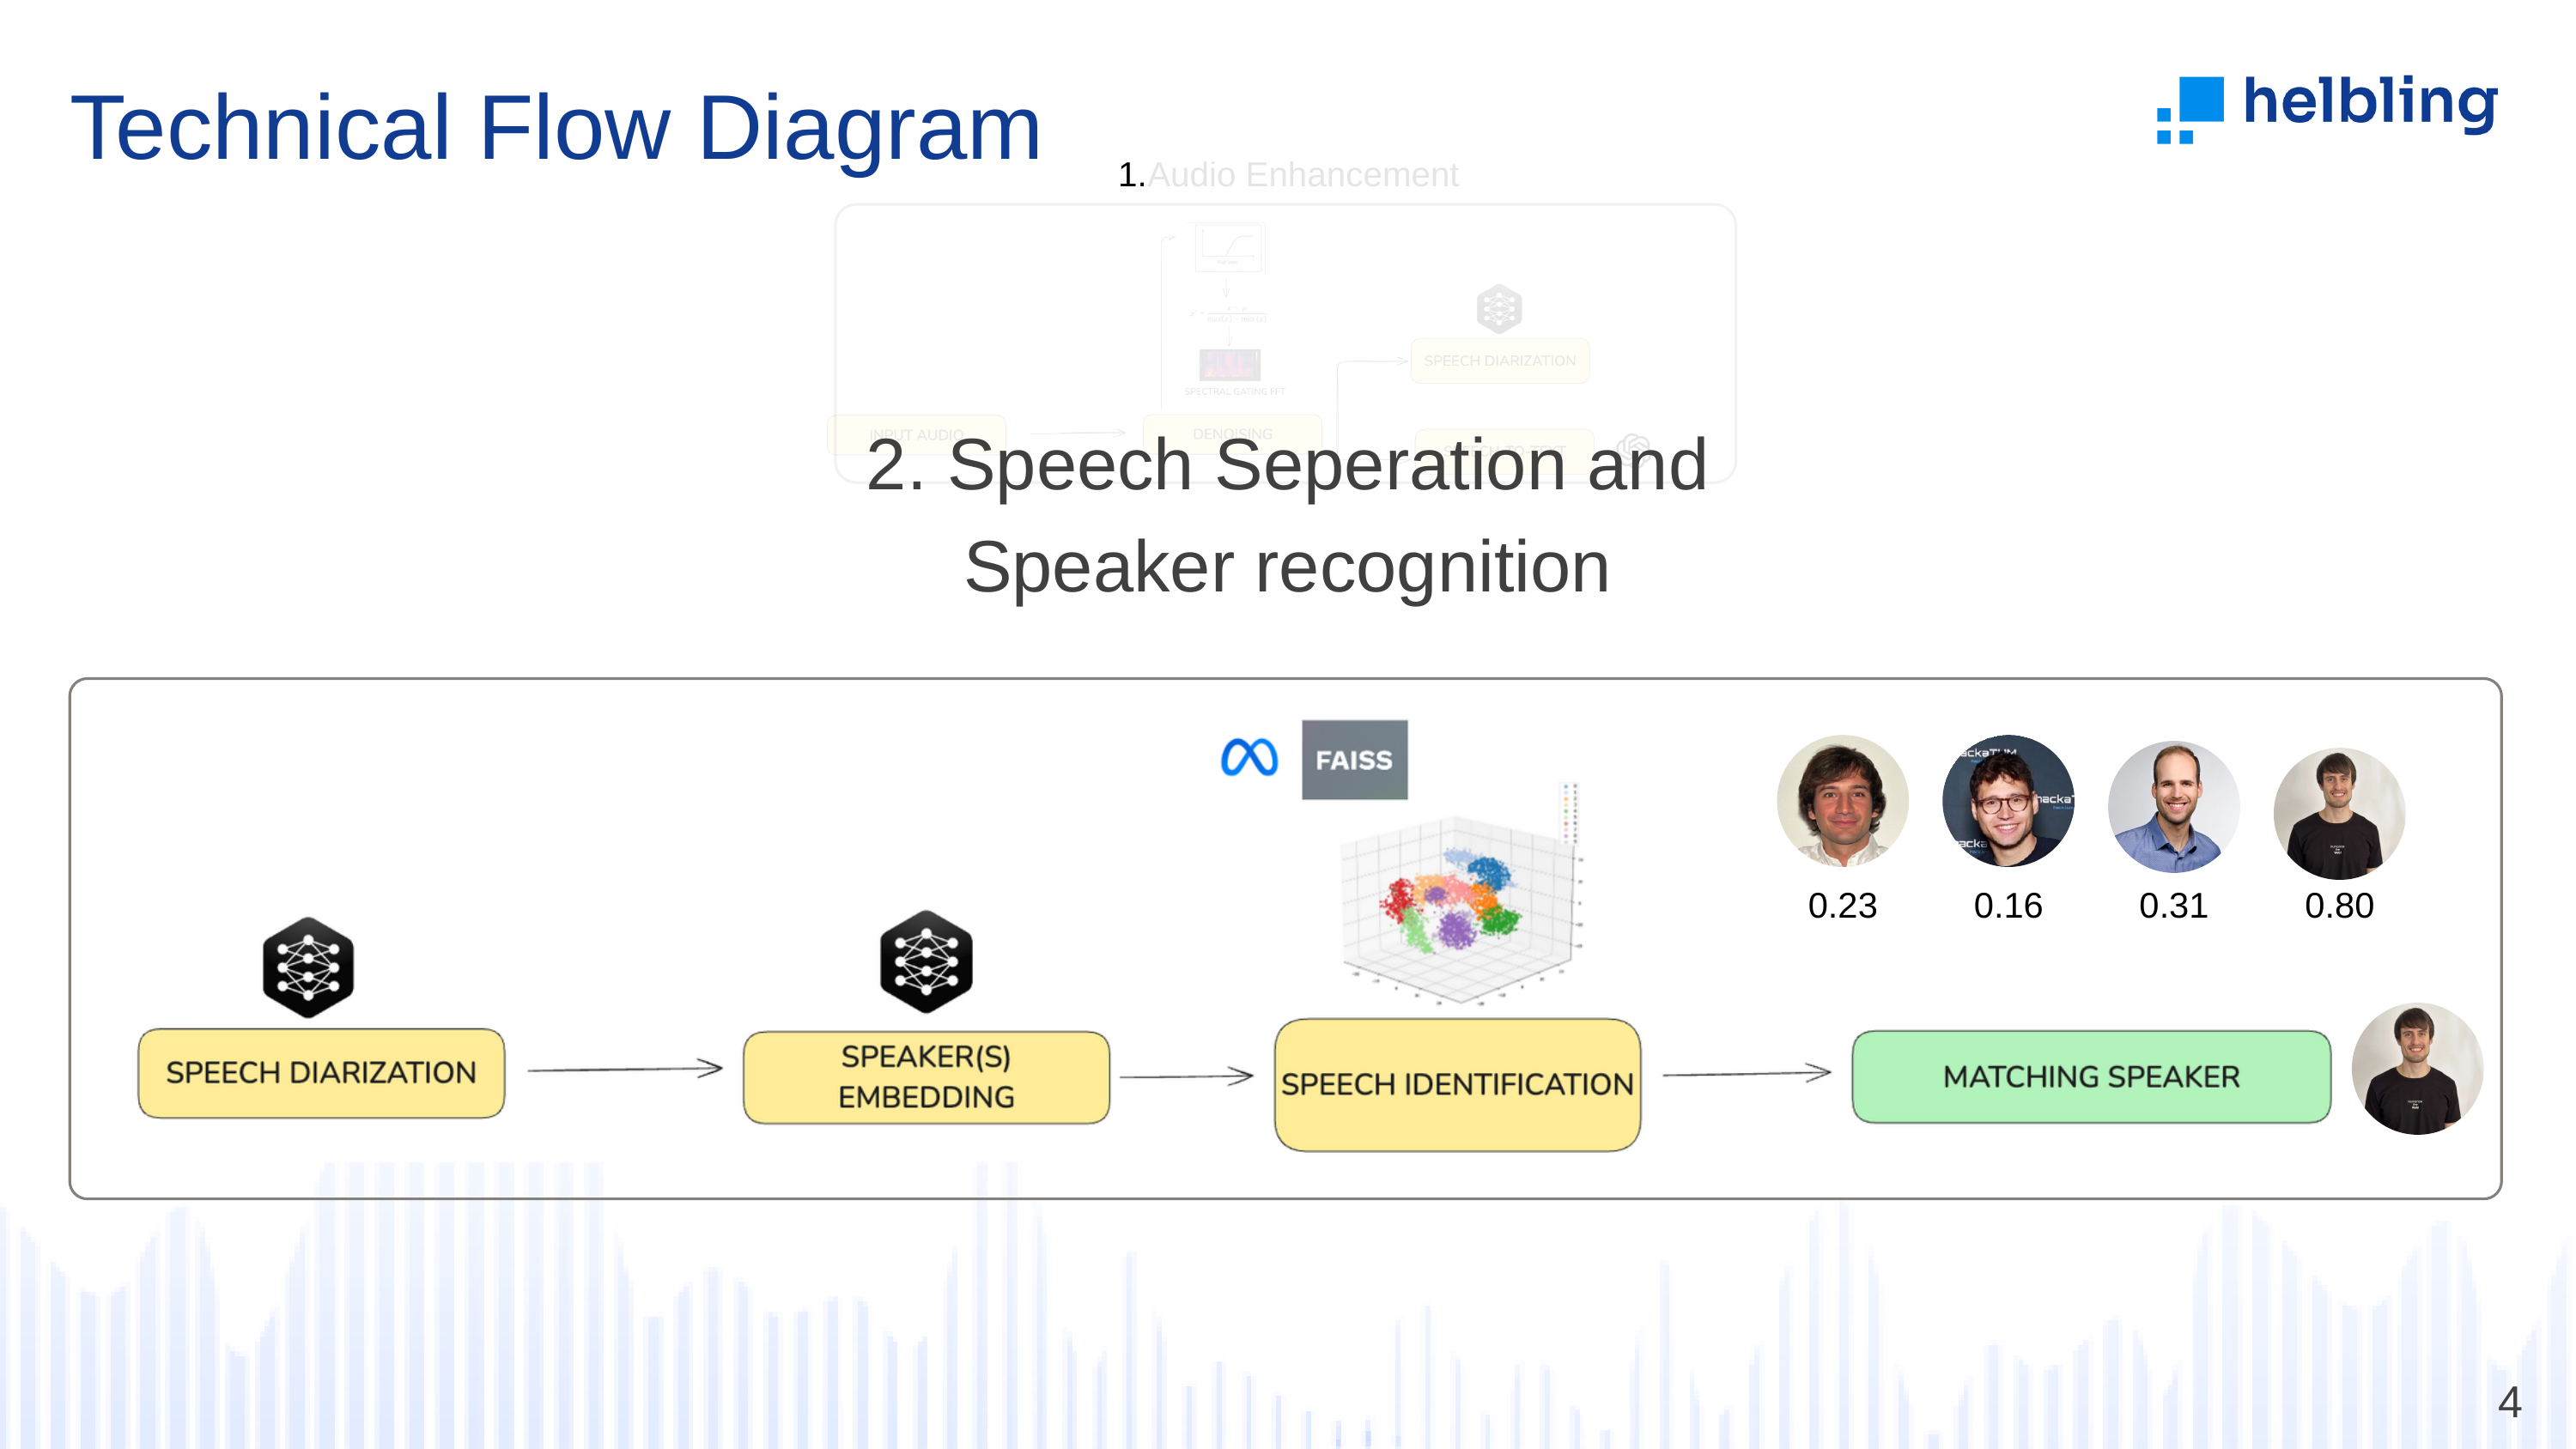

Technical Flow Diagram

Audio Enhancement

2. Speech Seperation and Speaker recognition

0.23

0.16

0.31

0.80

4